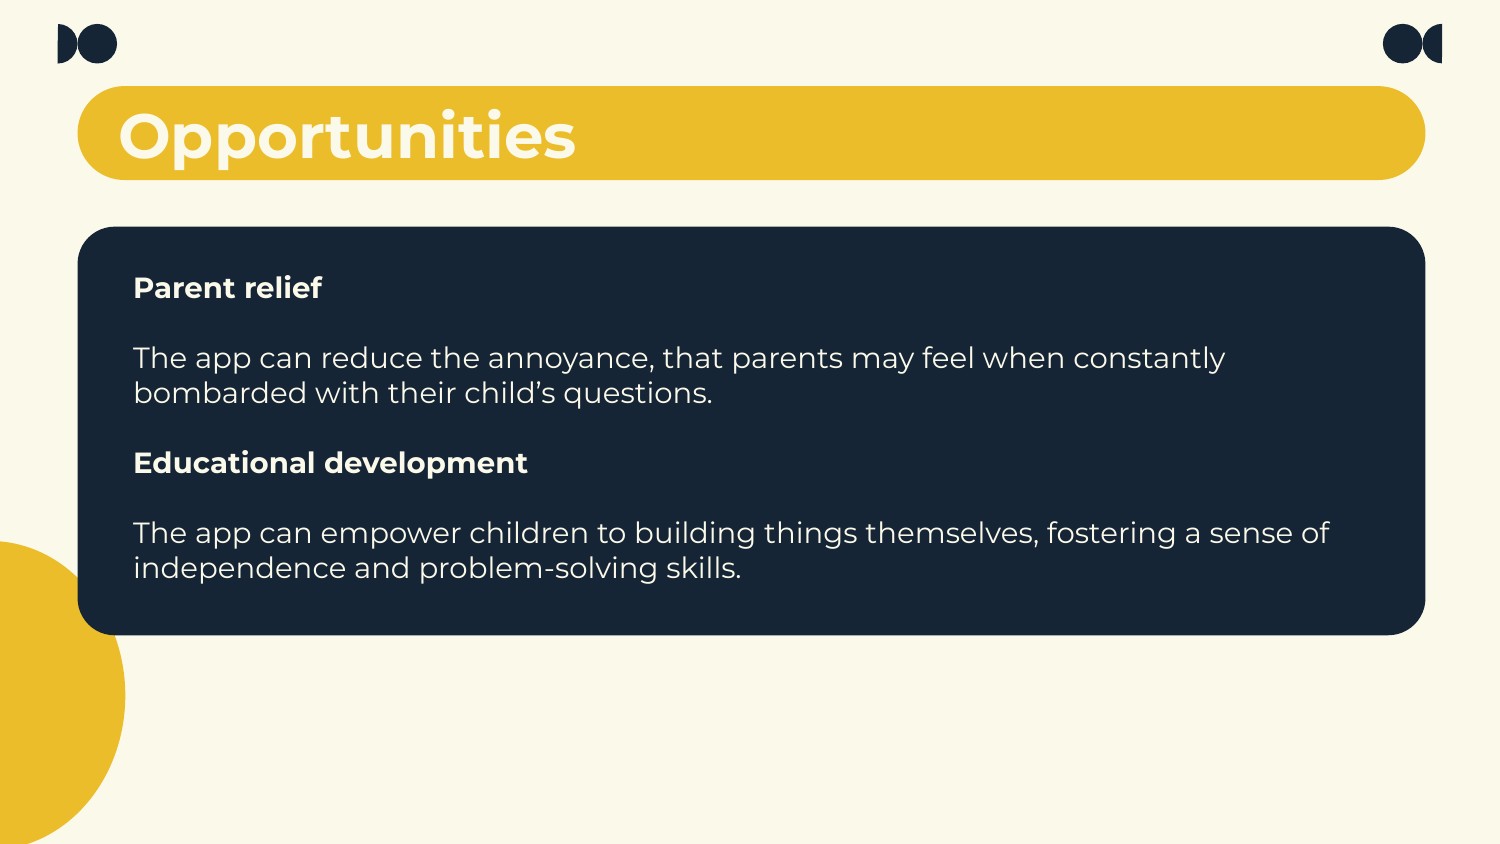

# Opportunities

Parent relief

The app can reduce the annoyance, that parents may feel when constantly bombarded with their child’s questions.

Educational development

The app can empower children to building things themselves, fostering a sense of independence and problem-solving skills.